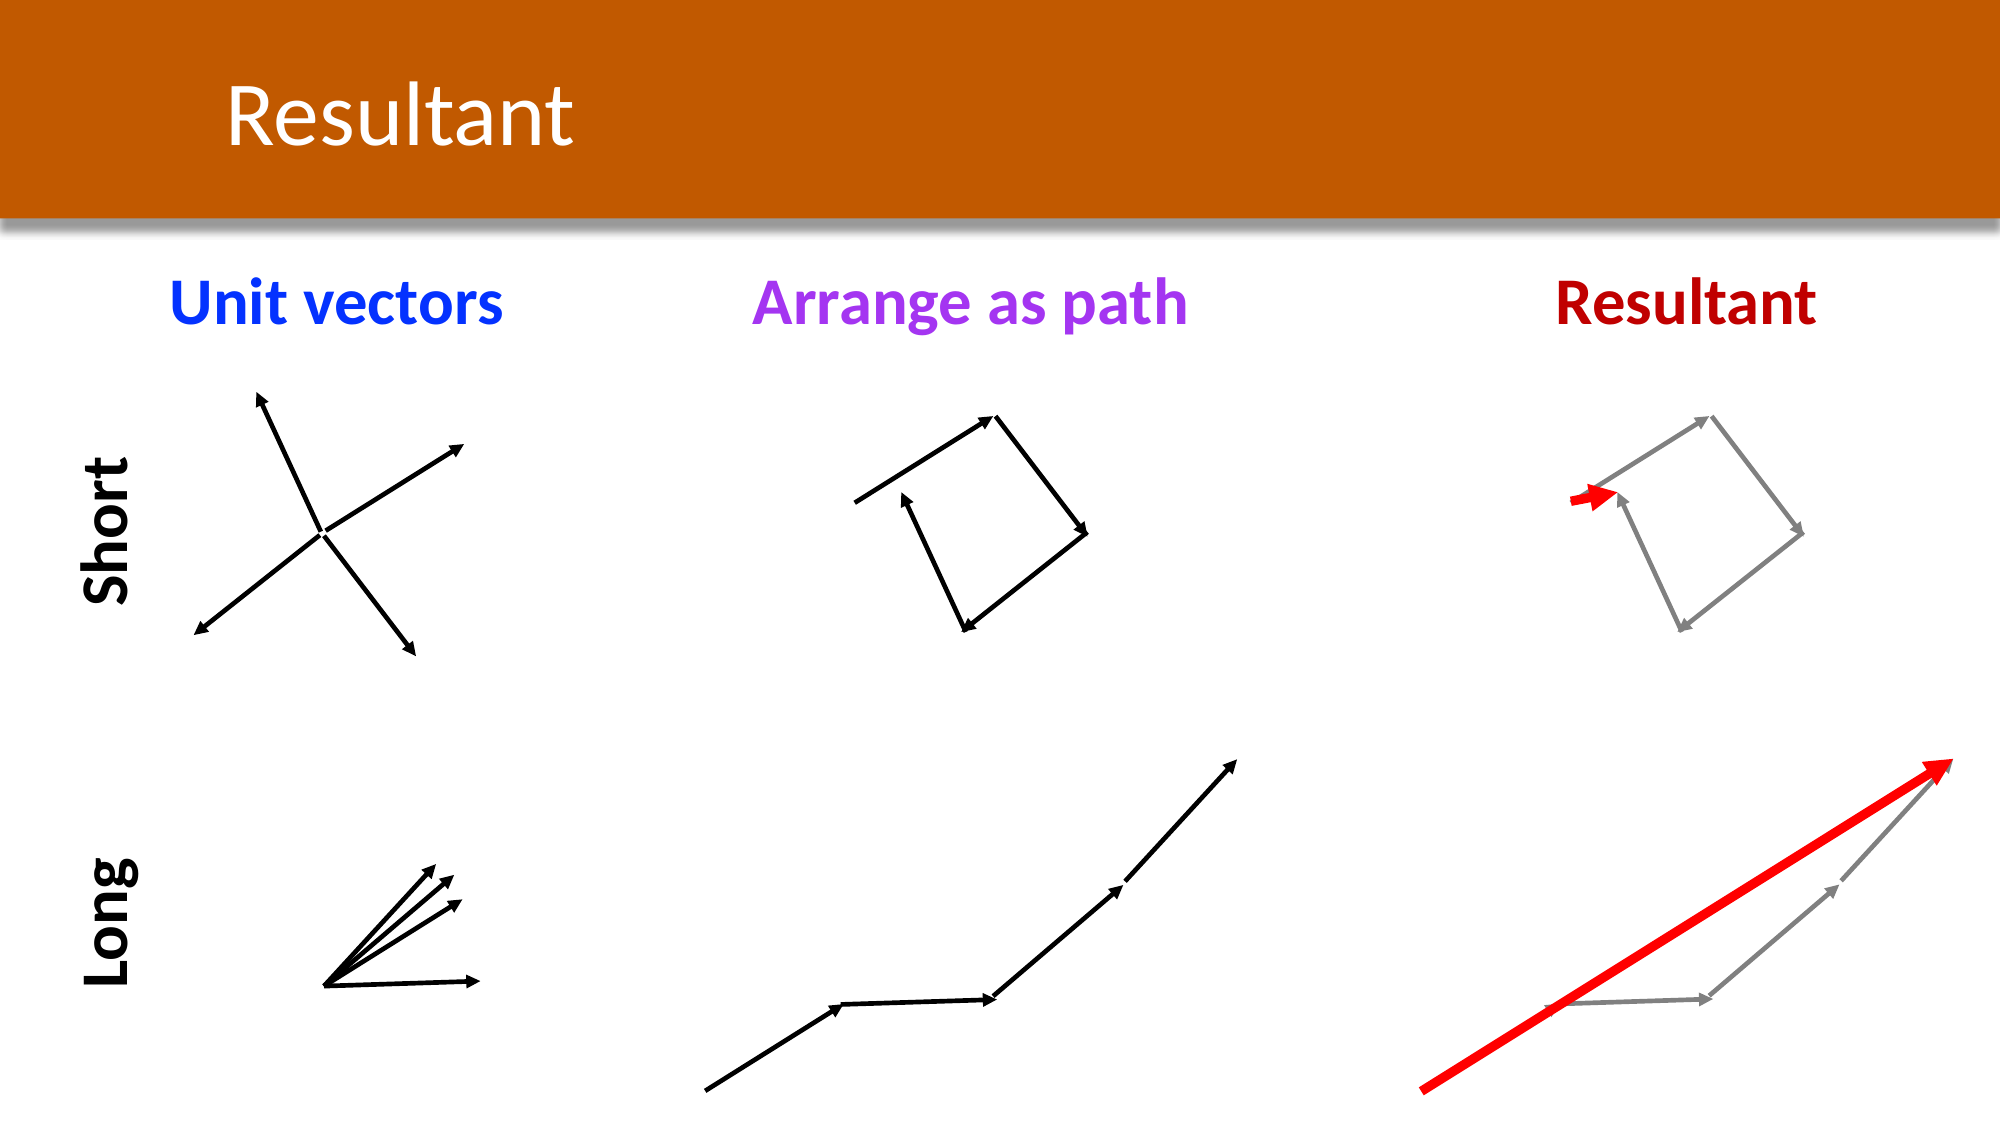

Resultant
Unit vectors
Arrange as path
Resultant
Short
Long